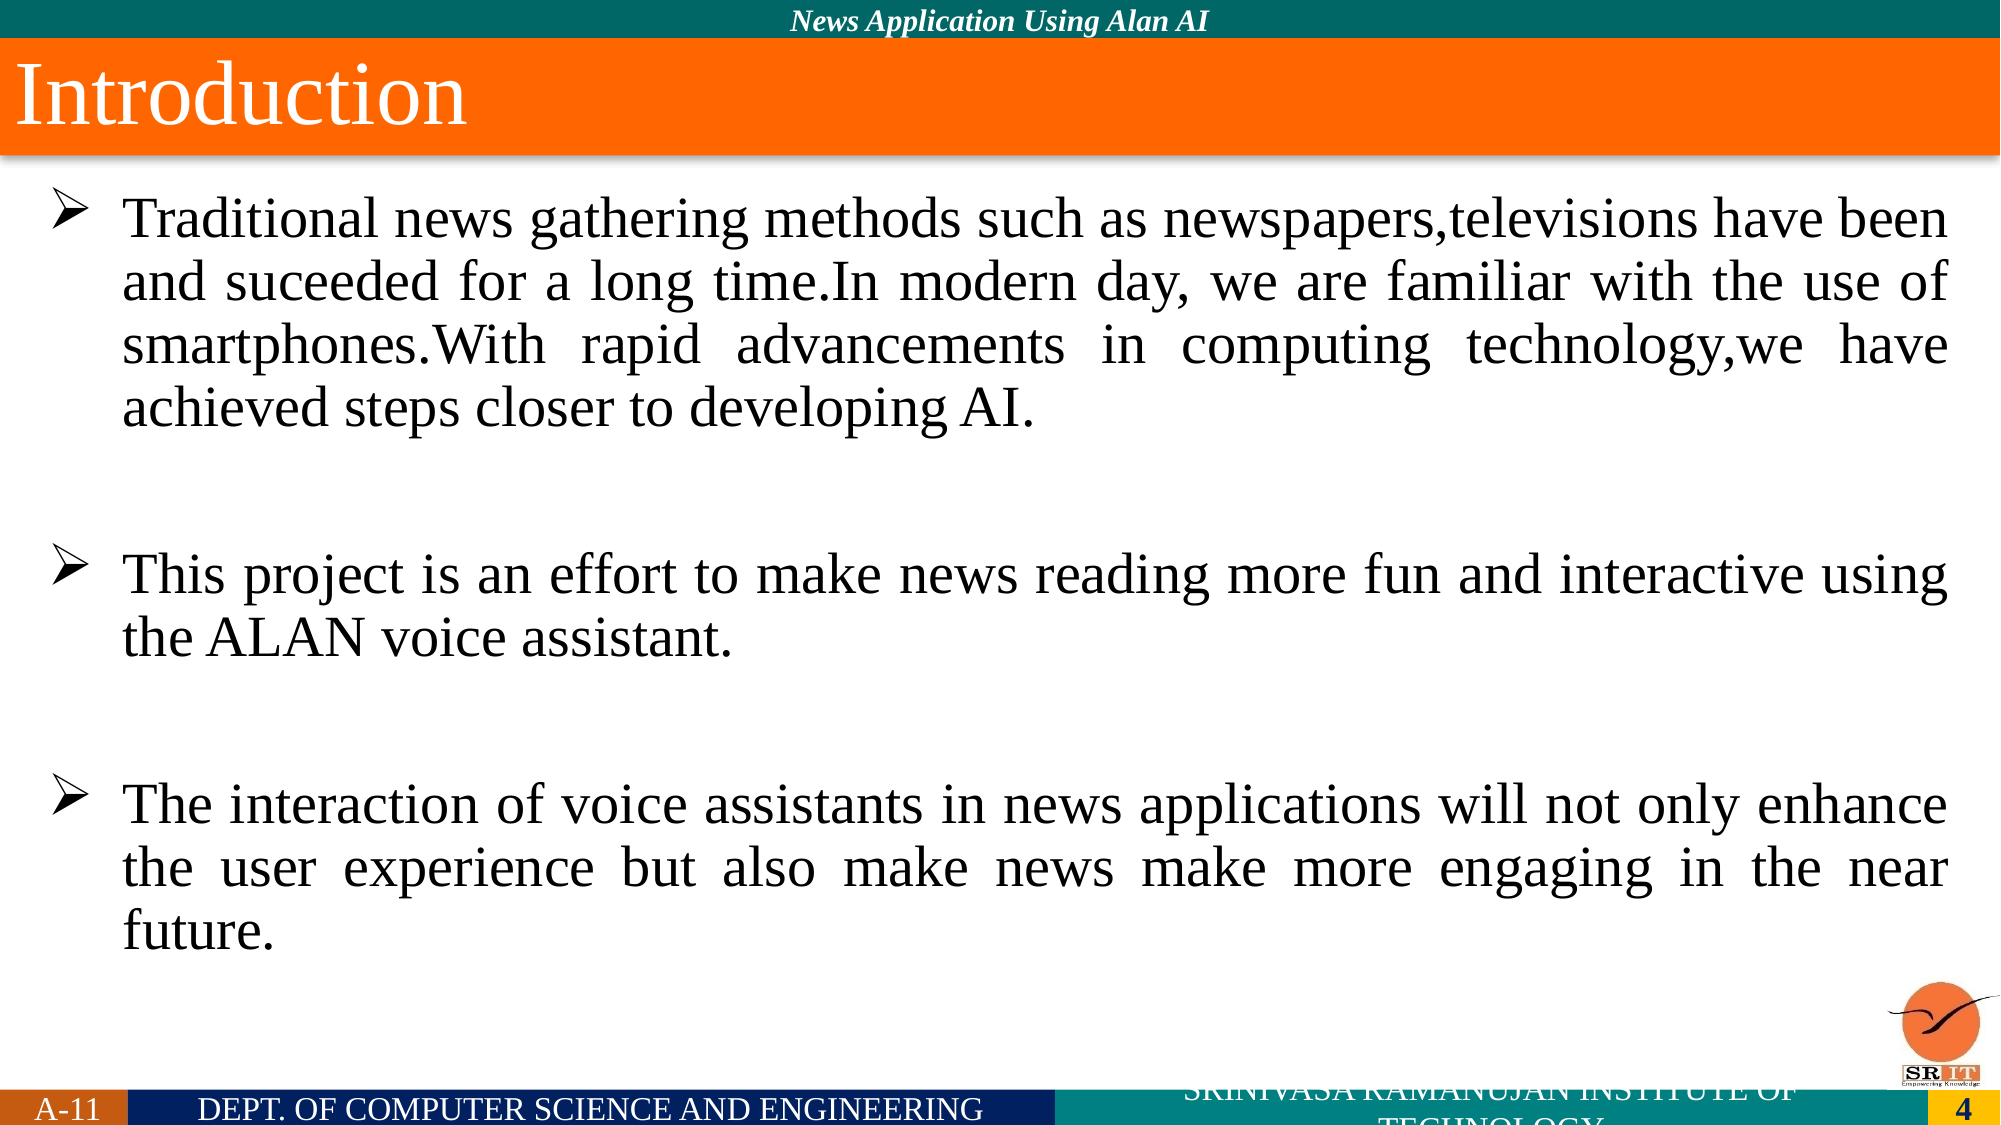

# Introduction
Traditional news gathering methods such as newspapers,televisions have been and suceeded for a long time.In modern day, we are familiar with the use of smartphones.With rapid advancements in computing technology,we have achieved steps closer to developing AI.

This project is an effort to make news reading more fun and interactive using the ALAN voice assistant.

The interaction of voice assistants in news applications will not only enhance the user experience but also make news make more engaging in the near future.